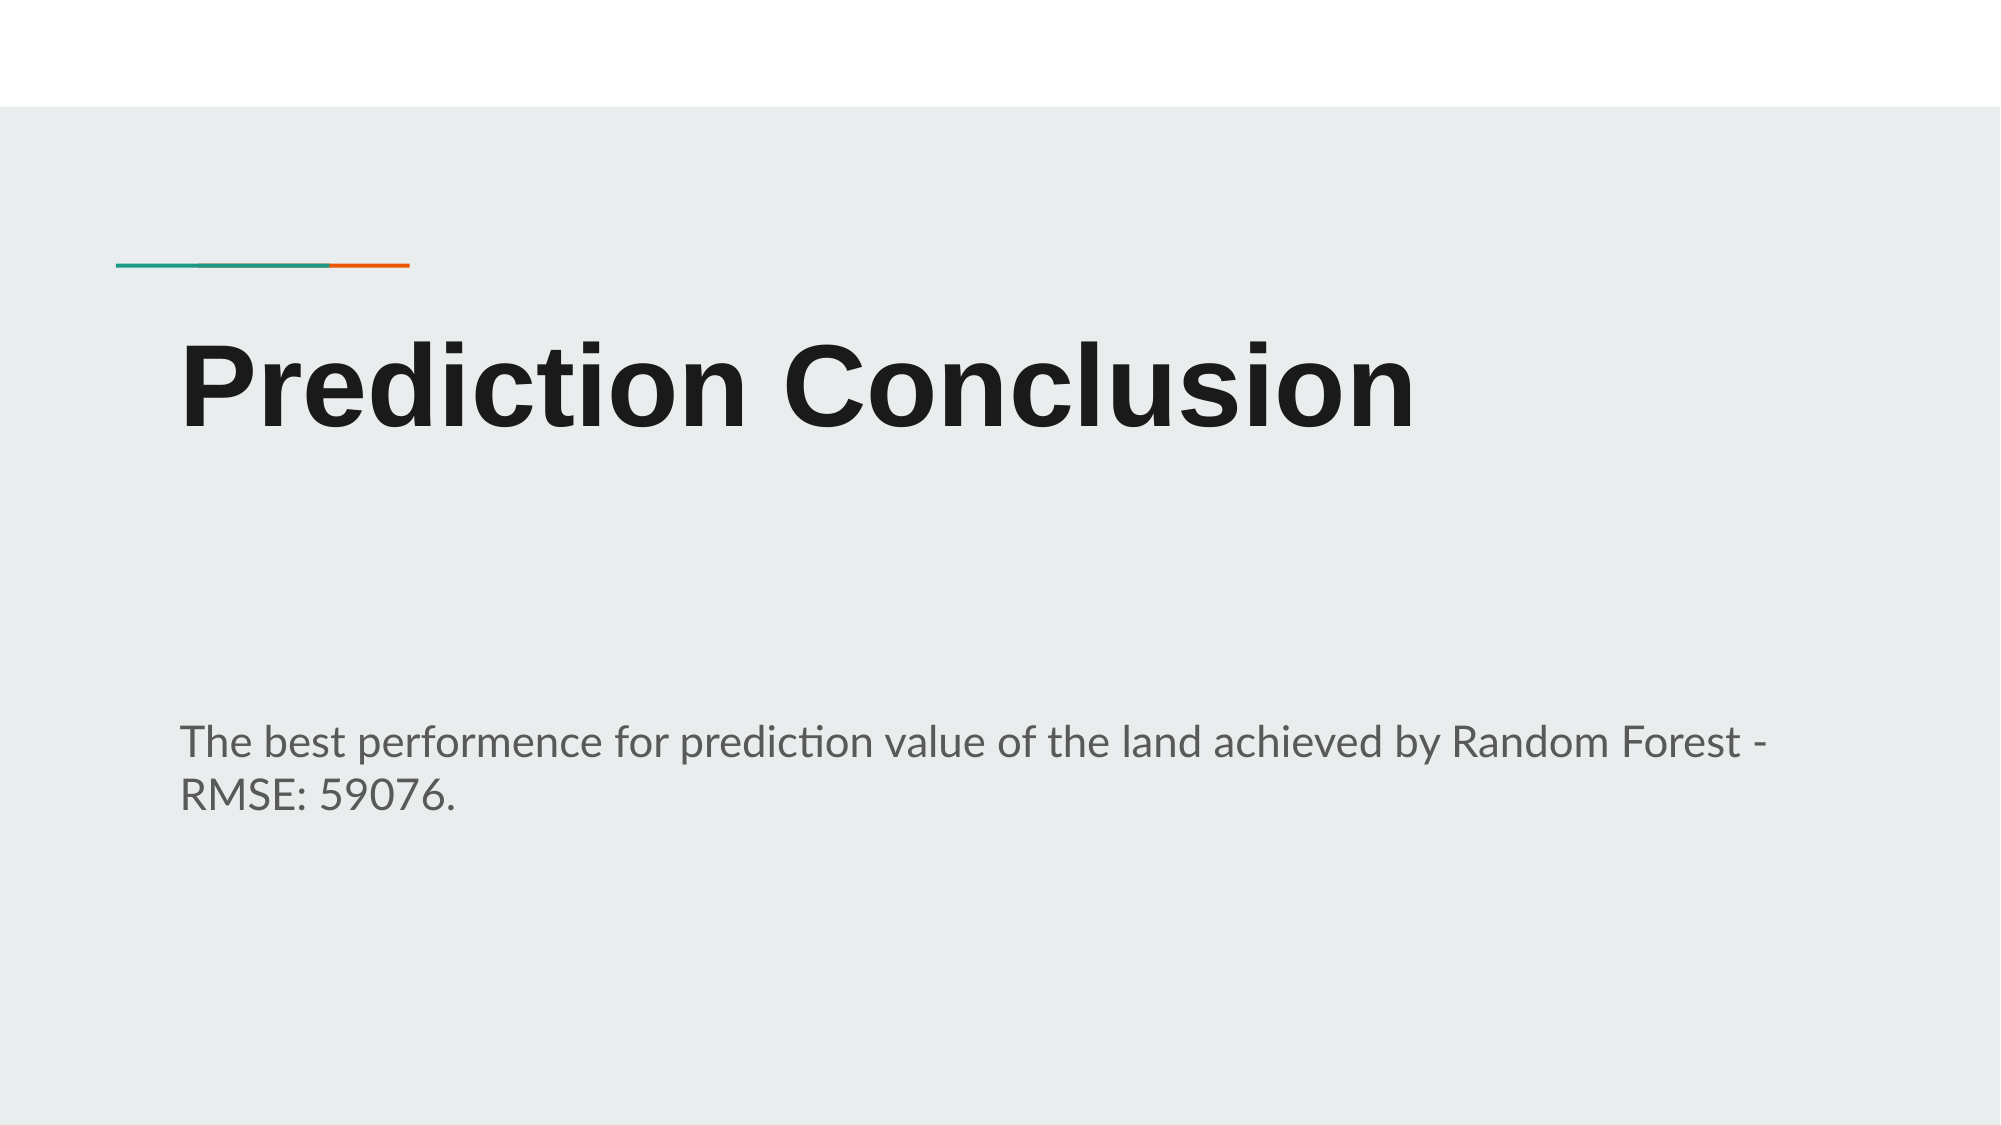

# Prediction Conclusion
The best performence for prediction value of the land achieved by Random Forest - RMSE: 59076.